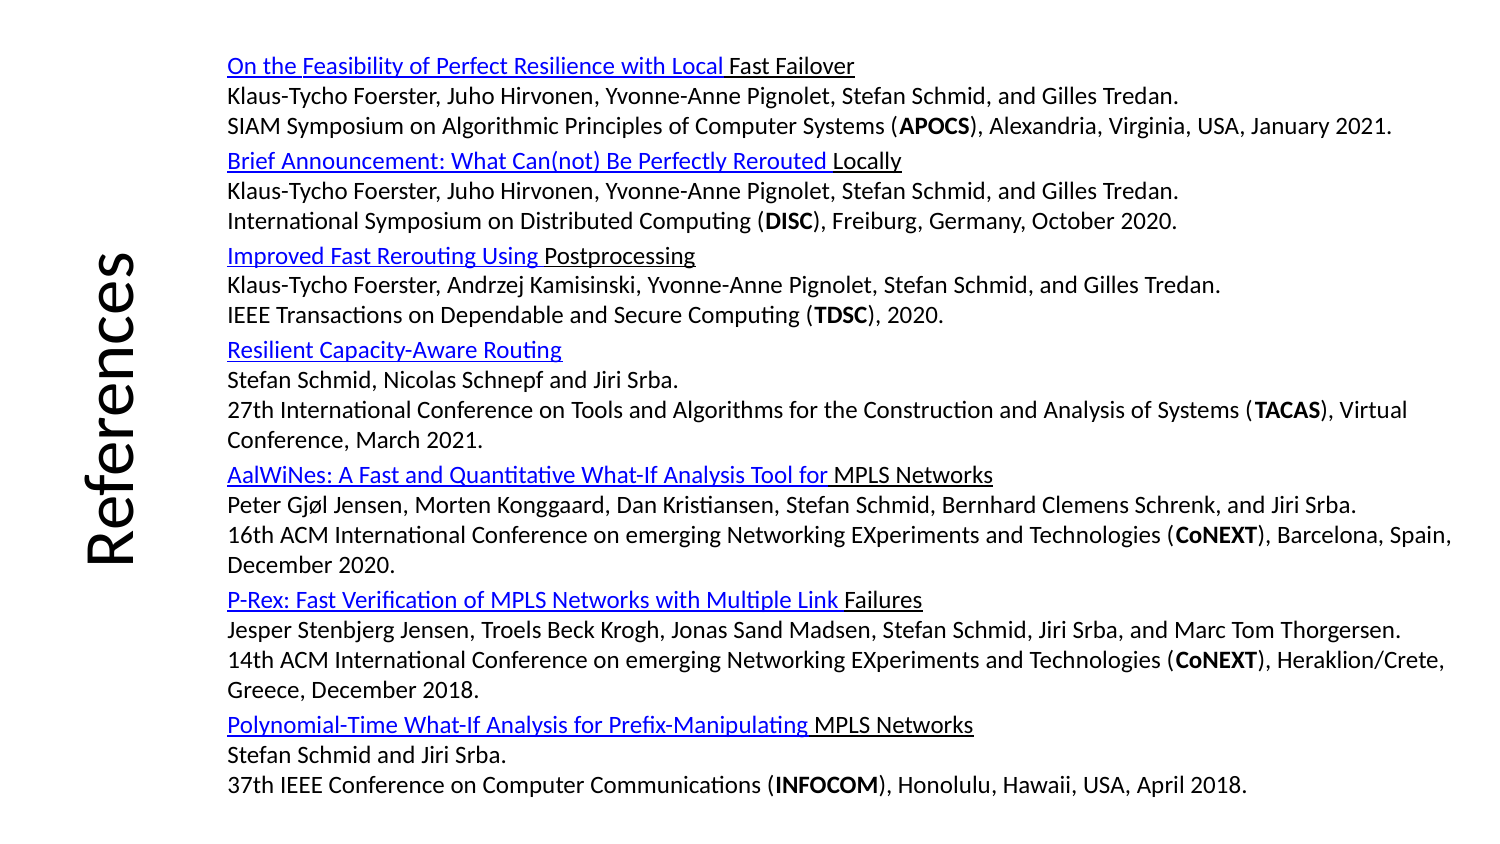

On the Feasibility of Perfect Resilience with Local Fast Failover
Klaus-Tycho Foerster, Juho Hirvonen, Yvonne-Anne Pignolet, Stefan Schmid, and Gilles Tredan.
SIAM Symposium on Algorithmic Principles of Computer Systems (APOCS), Alexandria, Virginia, USA, January 2021.
Brief Announcement: What Can(not) Be Perfectly Rerouted Locally
Klaus-Tycho Foerster, Juho Hirvonen, Yvonne-Anne Pignolet, Stefan Schmid, and Gilles Tredan.
International Symposium on Distributed Computing (DISC), Freiburg, Germany, October 2020.
Improved Fast Rerouting Using Postprocessing
Klaus-Tycho Foerster, Andrzej Kamisinski, Yvonne-Anne Pignolet, Stefan Schmid, and Gilles Tredan.
IEEE Transactions on Dependable and Secure Computing (TDSC), 2020.
Resilient Capacity-Aware Routing
Stefan Schmid, Nicolas Schnepf and Jiri Srba.
27th International Conference on Tools and Algorithms for the Construction and Analysis of Systems (TACAS), Virtual Conference, March 2021.
AalWiNes: A Fast and Quantitative What-If Analysis Tool for MPLS Networks
Peter Gjøl Jensen, Morten Konggaard, Dan Kristiansen, Stefan Schmid, Bernhard Clemens Schrenk, and Jiri Srba.
16th ACM International Conference on emerging Networking EXperiments and Technologies (CoNEXT), Barcelona, Spain, December 2020.
P-Rex: Fast Verification of MPLS Networks with Multiple Link Failures
Jesper Stenbjerg Jensen, Troels Beck Krogh, Jonas Sand Madsen, Stefan Schmid, Jiri Srba, and Marc Tom Thorgersen.
14th ACM International Conference on emerging Networking EXperiments and Technologies (CoNEXT), Heraklion/Crete, Greece, December 2018.
Polynomial-Time What-If Analysis for Prefix-Manipulating MPLS Networks
Stefan Schmid and Jiri Srba.
37th IEEE Conference on Computer Communications (INFOCOM), Honolulu, Hawaii, USA, April 2018.
per-destination
shortest paths DAGs
equal-split

# References